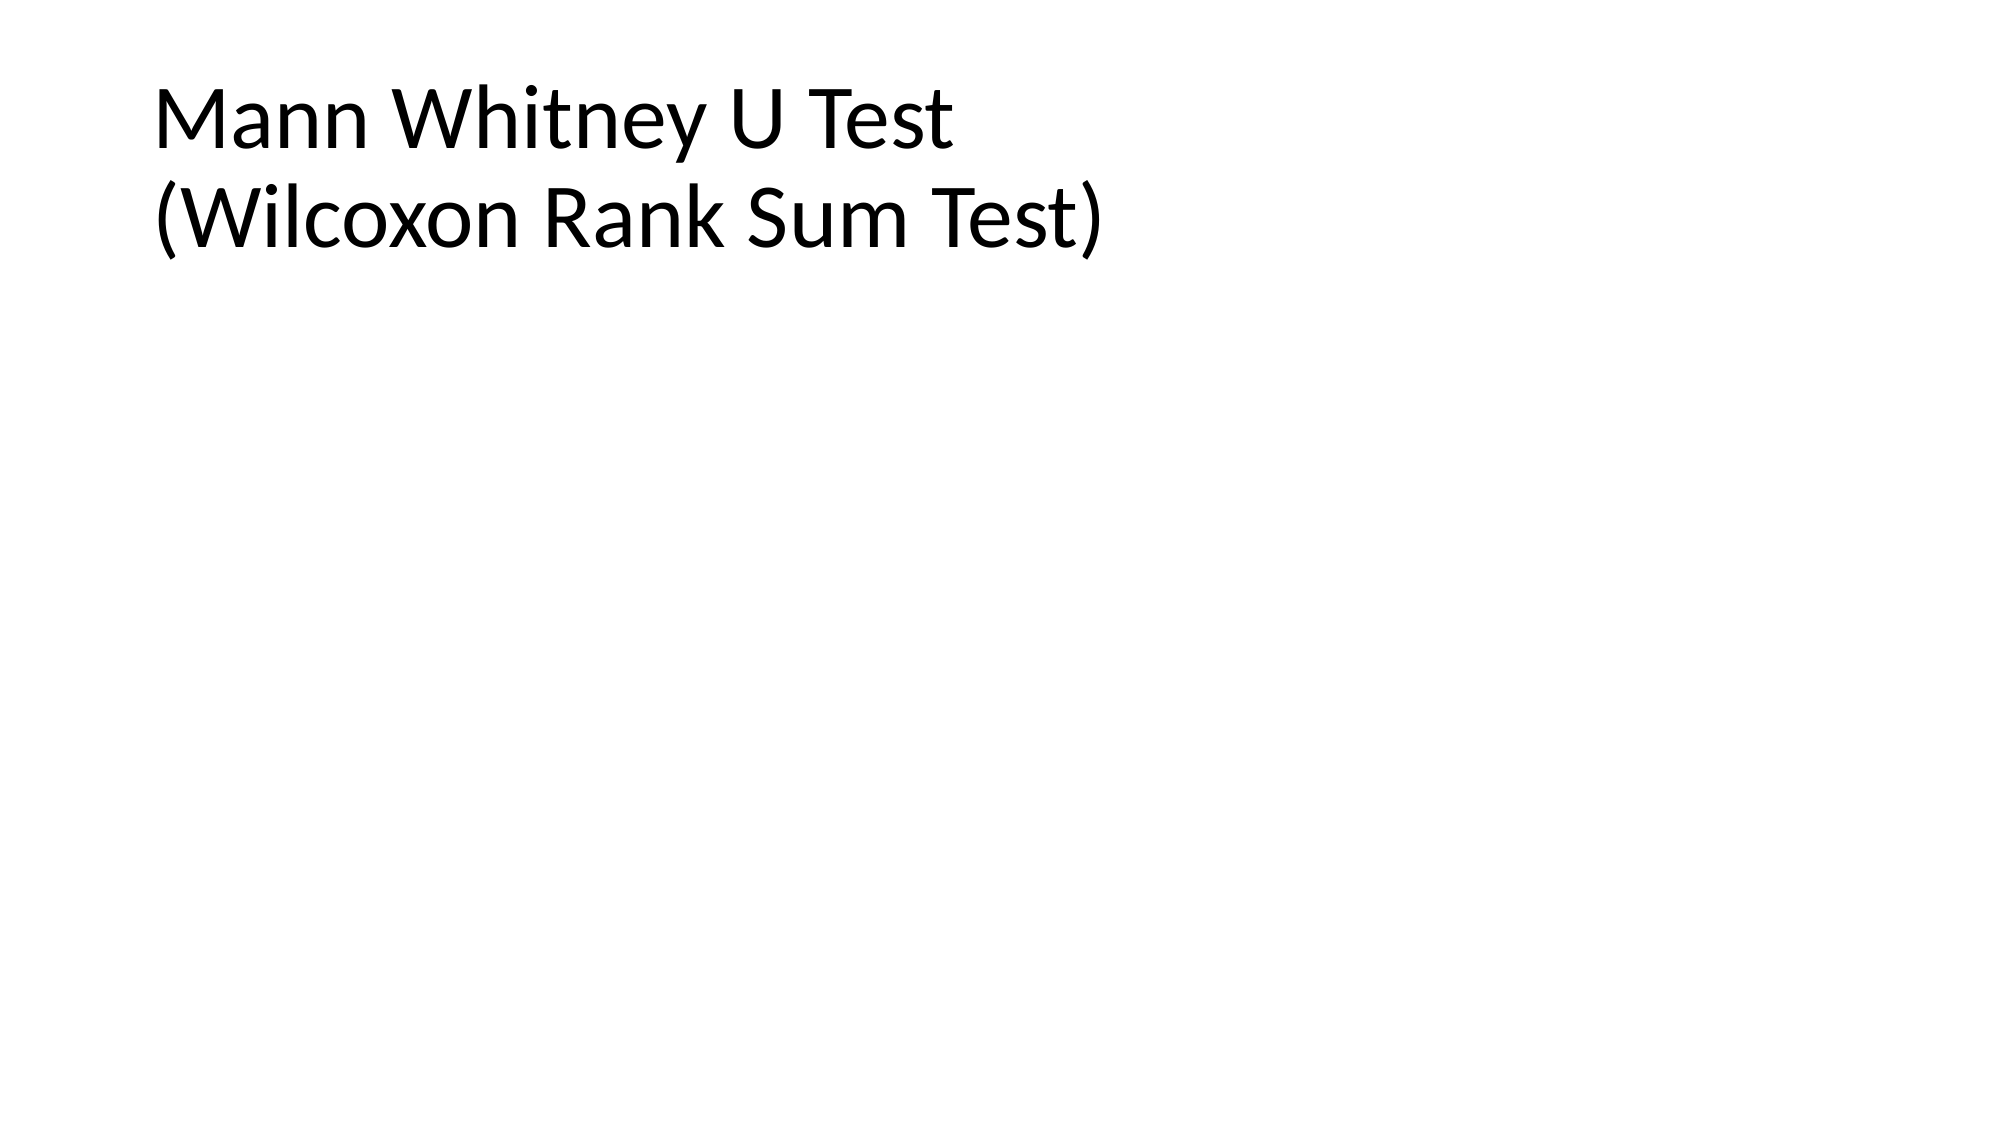

# Mann Whitney U Test (Wilcoxon Rank Sum Test)